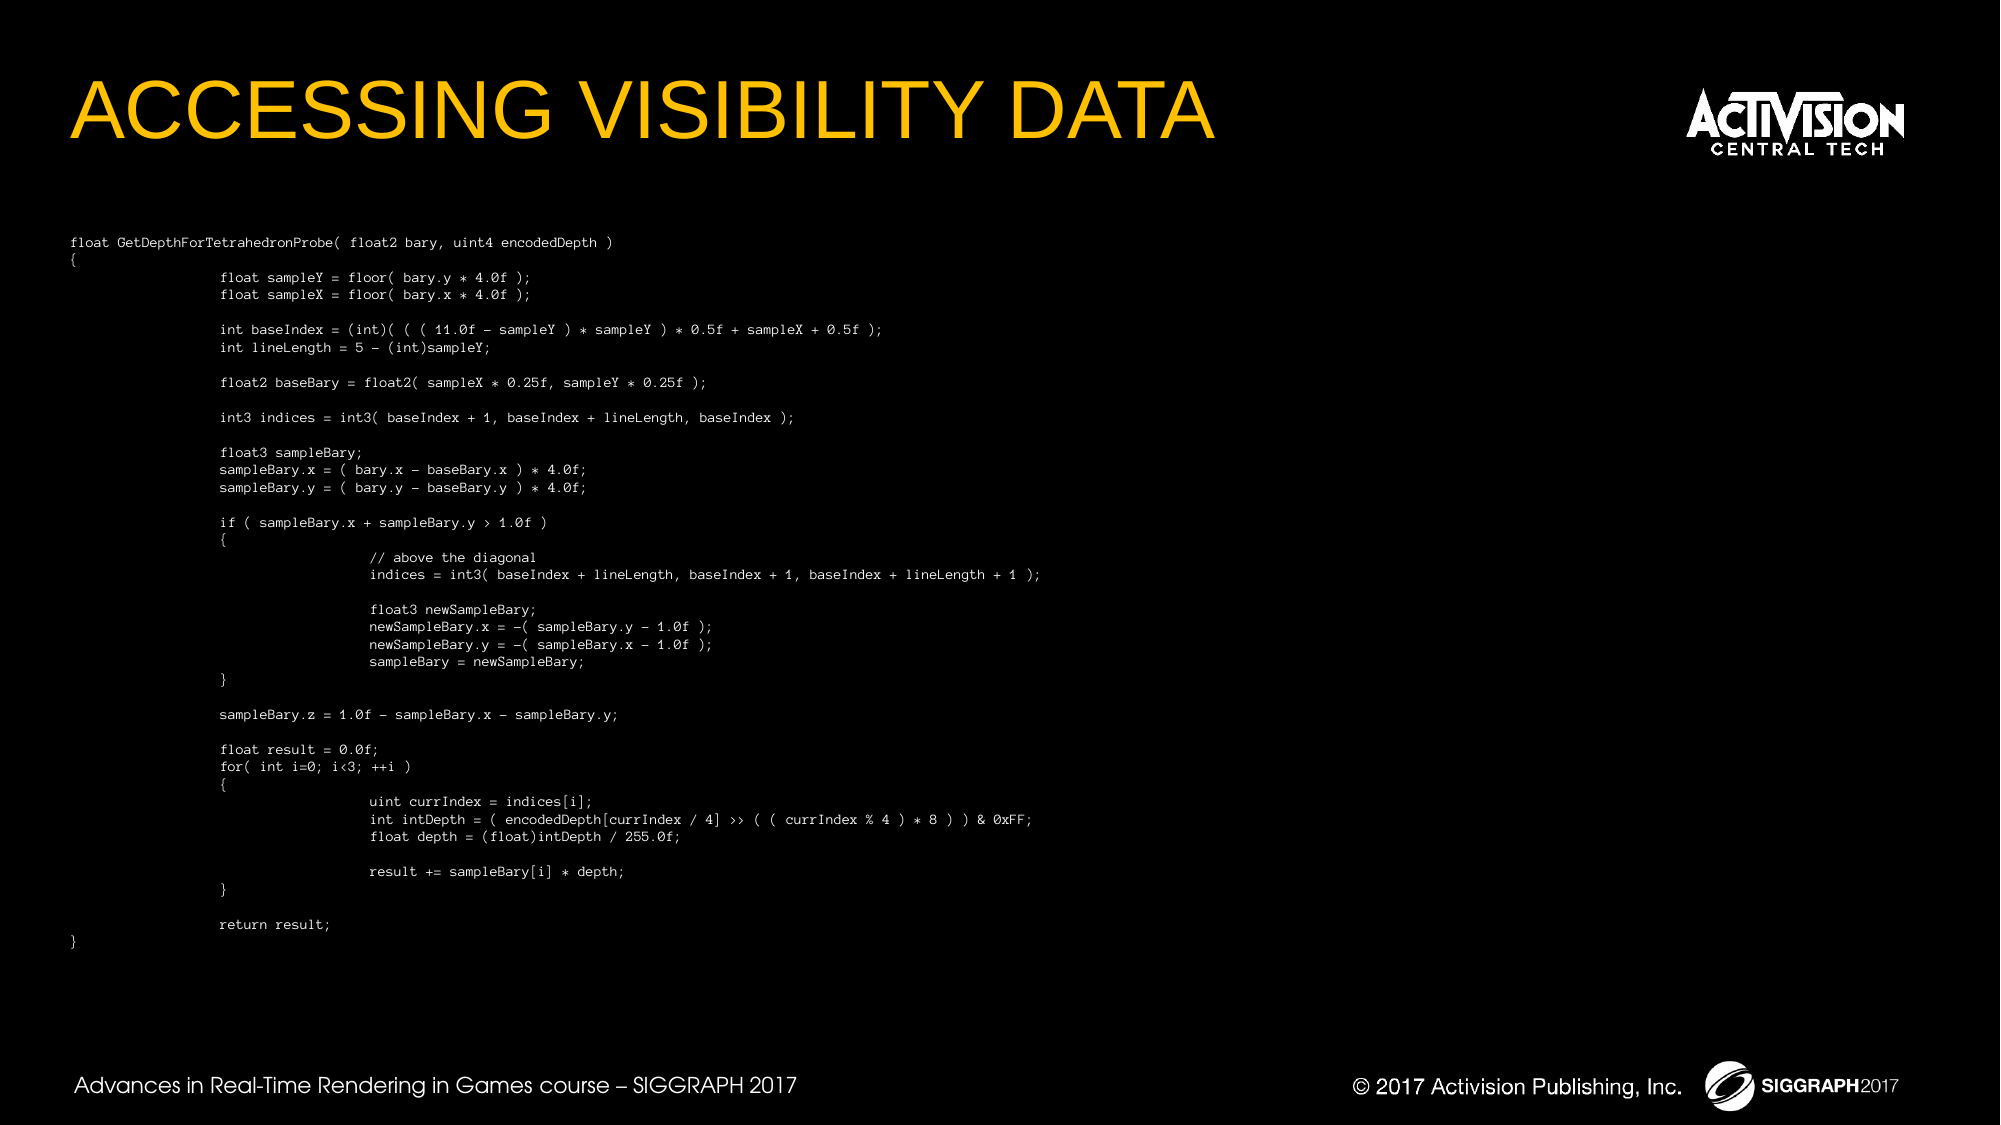

# ACCESSING VISIBILITY DATA
float GetDepthForTetrahedronProbe( float2 bary, uint4 encodedDepth )
{
	float sampleY = floor( bary.y * 4.0f );
	float sampleX = floor( bary.x * 4.0f );

	int baseIndex = (int)( ( ( 11.0f - sampleY ) * sampleY ) * 0.5f + sampleX + 0.5f );
	int lineLength = 5 - (int)sampleY;

	float2 baseBary = float2( sampleX * 0.25f, sampleY * 0.25f );

	int3 indices = int3( baseIndex + 1, baseIndex + lineLength, baseIndex );

	float3 sampleBary;
	sampleBary.x = ( bary.x - baseBary.x ) * 4.0f;
	sampleBary.y = ( bary.y - baseBary.y ) * 4.0f;

	if ( sampleBary.x + sampleBary.y > 1.0f )
	{
		// above the diagonal
		indices = int3( baseIndex + lineLength, baseIndex + 1, baseIndex + lineLength + 1 );

		float3 newSampleBary;
		newSampleBary.x = -( sampleBary.y - 1.0f );
		newSampleBary.y = -( sampleBary.x - 1.0f );
		sampleBary = newSampleBary;
	}

	sampleBary.z = 1.0f - sampleBary.x - sampleBary.y;

	float result = 0.0f;
	for( int i=0; i<3; ++i )
	{
		uint currIndex = indices[i];
		int intDepth = ( encodedDepth[currIndex / 4] >> ( ( currIndex % 4 ) * 8 ) ) & 0xFF;
		float depth = (float)intDepth / 255.0f;

		result += sampleBary[i] * depth;
	}

	return result;
}